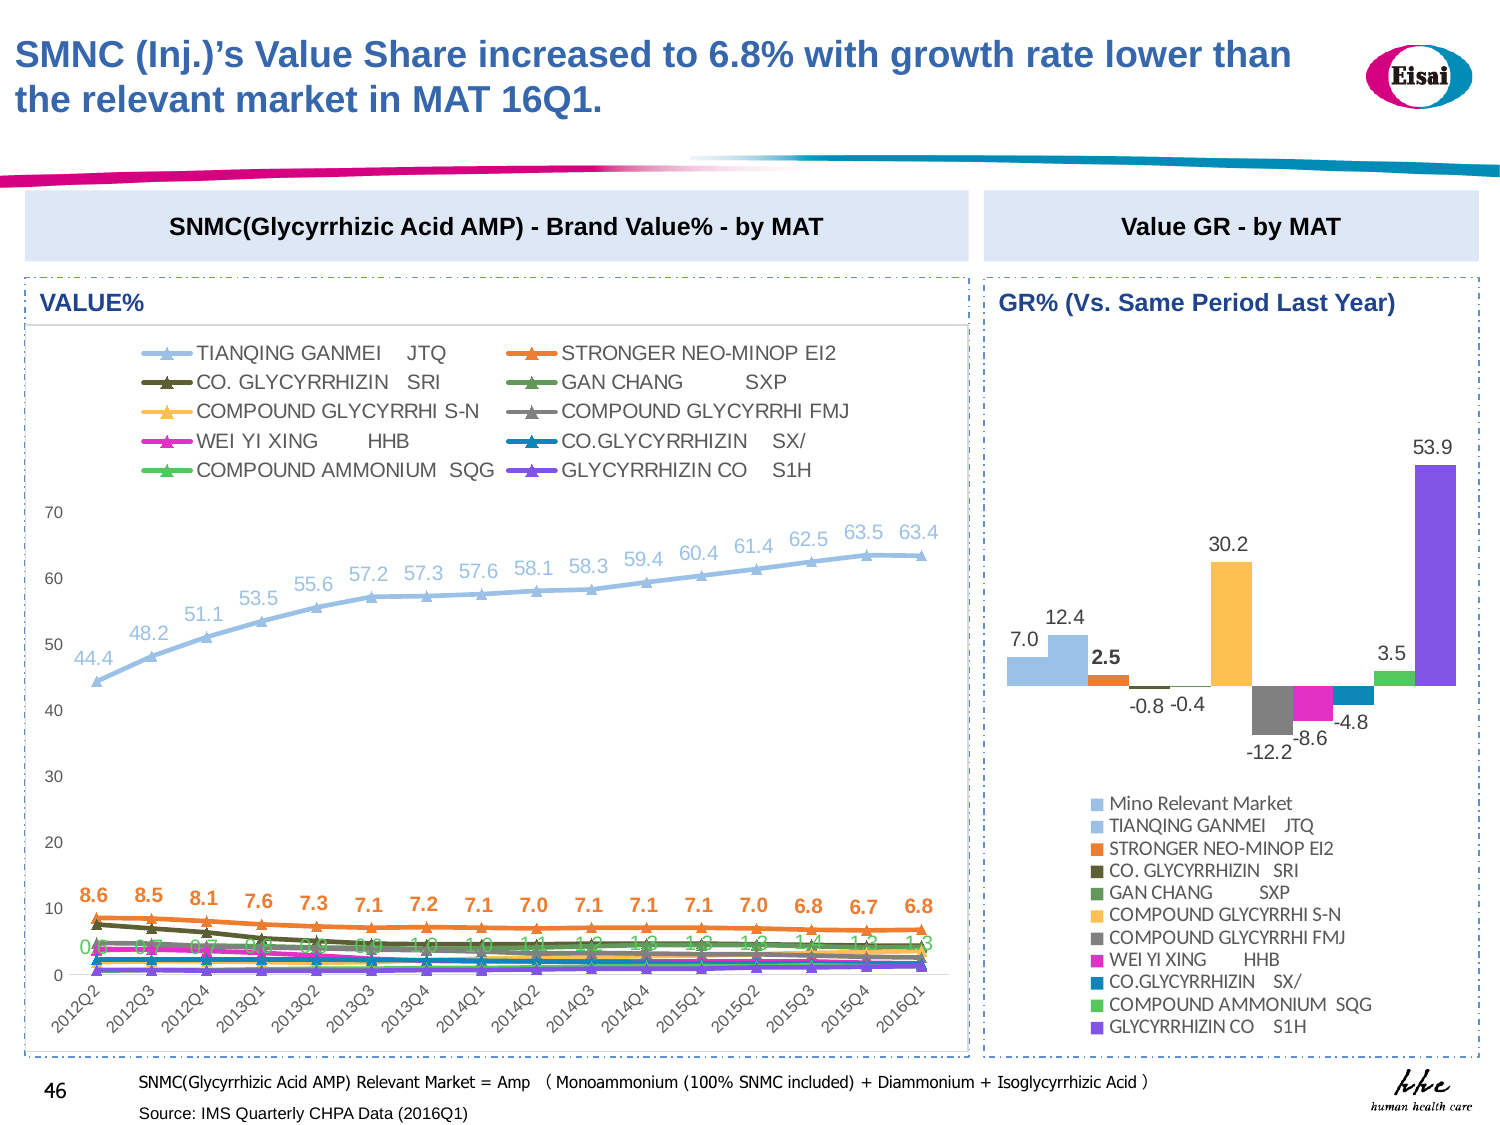

SMNC (Inj.)’s Value Share increased to 6.8% with growth rate lower than the relevant market in MAT 16Q1.
SNMC(Glycyrrhizic Acid AMP) - Brand Value% - by MAT
Value GR - by MAT

VALUE%
GR% (Vs. Same Period Last Year)

### Chart

| Category | TIANQING GANMEI    JTQ | STRONGER NEO-MINOP EI2 | CO. GLYCYRRHIZIN   SRI | GAN CHANG          SXP | COMPOUND GLYCYRRHI S-N | COMPOUND GLYCYRRHI FMJ | WEI YI XING        HHB | CO.GLYCYRRHIZIN    SX/ | COMPOUND AMMONIUM  SQG | GLYCYRRHIZIN CO    S1H |
|---|---|---|---|---|---|---|---|---|---|---|
| 2012Q2 | 44.4 | 8.6 | 7.6 | 3.7 | 1.9 | 4.8 | 3.9 | 2.3 | 0.6 | 0.7 |
| 2012Q3 | 48.2 | 8.5 | 7.0 | 3.9 | 2.0 | 4.7 | 3.8 | 2.3 | 0.7 | 0.7 |
| 2012Q4 | 51.1 | 8.1 | 6.4 | 4.4 | 2.0 | 4.3 | 3.6 | 2.3 | 0.7 | 0.6 |
| 2013Q1 | 53.5 | 7.6 | 5.5 | 4.3 | 1.9 | 4.1 | 3.3 | 2.3 | 0.8 | 0.6 |
| 2013Q2 | 55.6 | 7.3 | 5.1 | 4.1 | 1.8 | 4.0 | 2.9 | 2.3 | 0.9 | 0.6 |
| 2013Q3 | 57.2 | 7.1 | 4.7 | 4.1 | 1.9 | 3.8 | 2.4 | 2.2 | 0.9 | 0.6 |
| 2013Q4 | 57.3 | 7.2 | 4.6 | 3.8 | 2.2 | 3.7 | 2.1 | 2.2 | 1.0 | 0.7 |
| 2014Q1 | 57.6 | 7.1 | 4.6 | 4.0 | 2.4 | 3.5 | 2.0 | 2.1 | 1.0 | 0.7 |
| 2014Q2 | 58.1 | 7.0 | 4.6 | 4.1 | 2.6 | 3.2 | 2.0 | 2.0 | 1.1 | 0.8 |
| 2014Q3 | 58.3 | 7.1 | 4.7 | 4.3 | 2.7 | 3.3 | 2.0 | 1.9 | 1.2 | 0.9 |
| 2014Q4 | 59.4 | 7.1 | 4.7 | 4.5 | 2.8 | 3.2 | 2.0 | 1.8 | 1.3 | 0.9 |
| 2015Q1 | 60.4 | 7.1 | 4.7 | 4.5 | 2.9 | 3.1 | 2.0 | 1.7 | 1.3 | 0.9 |
| 2015Q2 | 61.4 | 7.0 | 4.6 | 4.5 | 3.1 | 3.1 | 2.0 | 1.7 | 1.3 | 1.1 |
| 2015Q3 | 62.5 | 6.8 | 4.5 | 4.3 | 3.3 | 2.9 | 2.0 | 1.7 | 1.4 | 1.1 |
| 2015Q4 | 63.5 | 6.7 | 4.4 | 4.1 | 3.4 | 2.7 | 1.8 | 1.6 | 1.3 | 1.2 |
| 2016Q1 | 63.4 | 6.8 | 4.4 | 4.2 | 3.6 | 2.6 | 1.7 | 1.6 | 1.3 | 1.3 |

### Chart

| Category |  |  |  |  |  |  |  |  |  |  |  |
|---|---|---|---|---|---|---|---|---|---|---|---|
SNMC(Glycyrrhizic Acid AMP) Relevant Market = Amp（Monoammonium (100% SNMC included) + Diammonium + Isoglycyrrhizic Acid）
46
Source: IMS Quarterly CHPA Data (2016Q1)